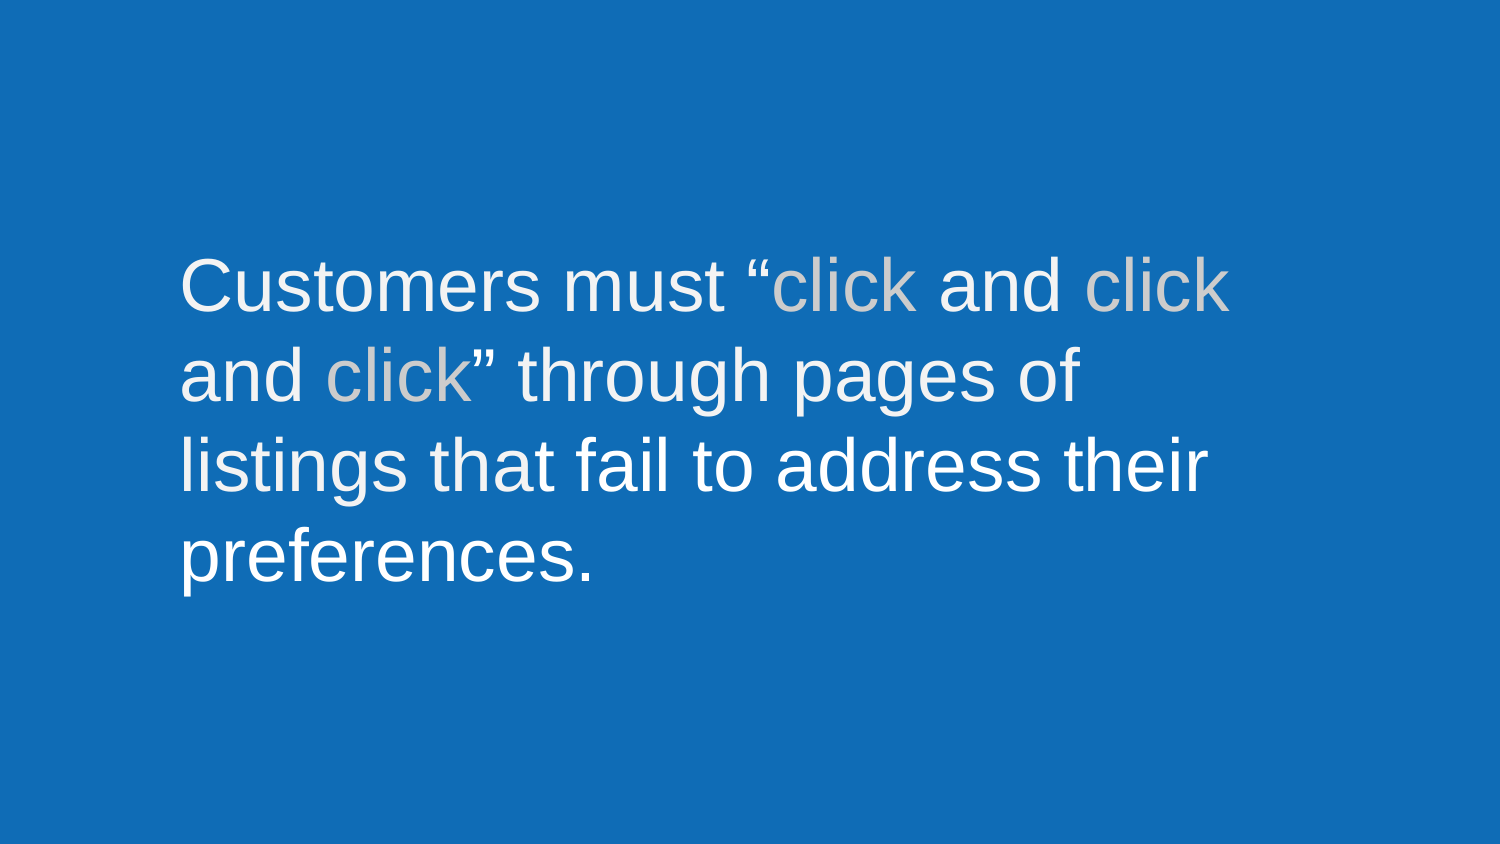

Customers must “click and click and click” through pages of listings that fail to address their preferences.